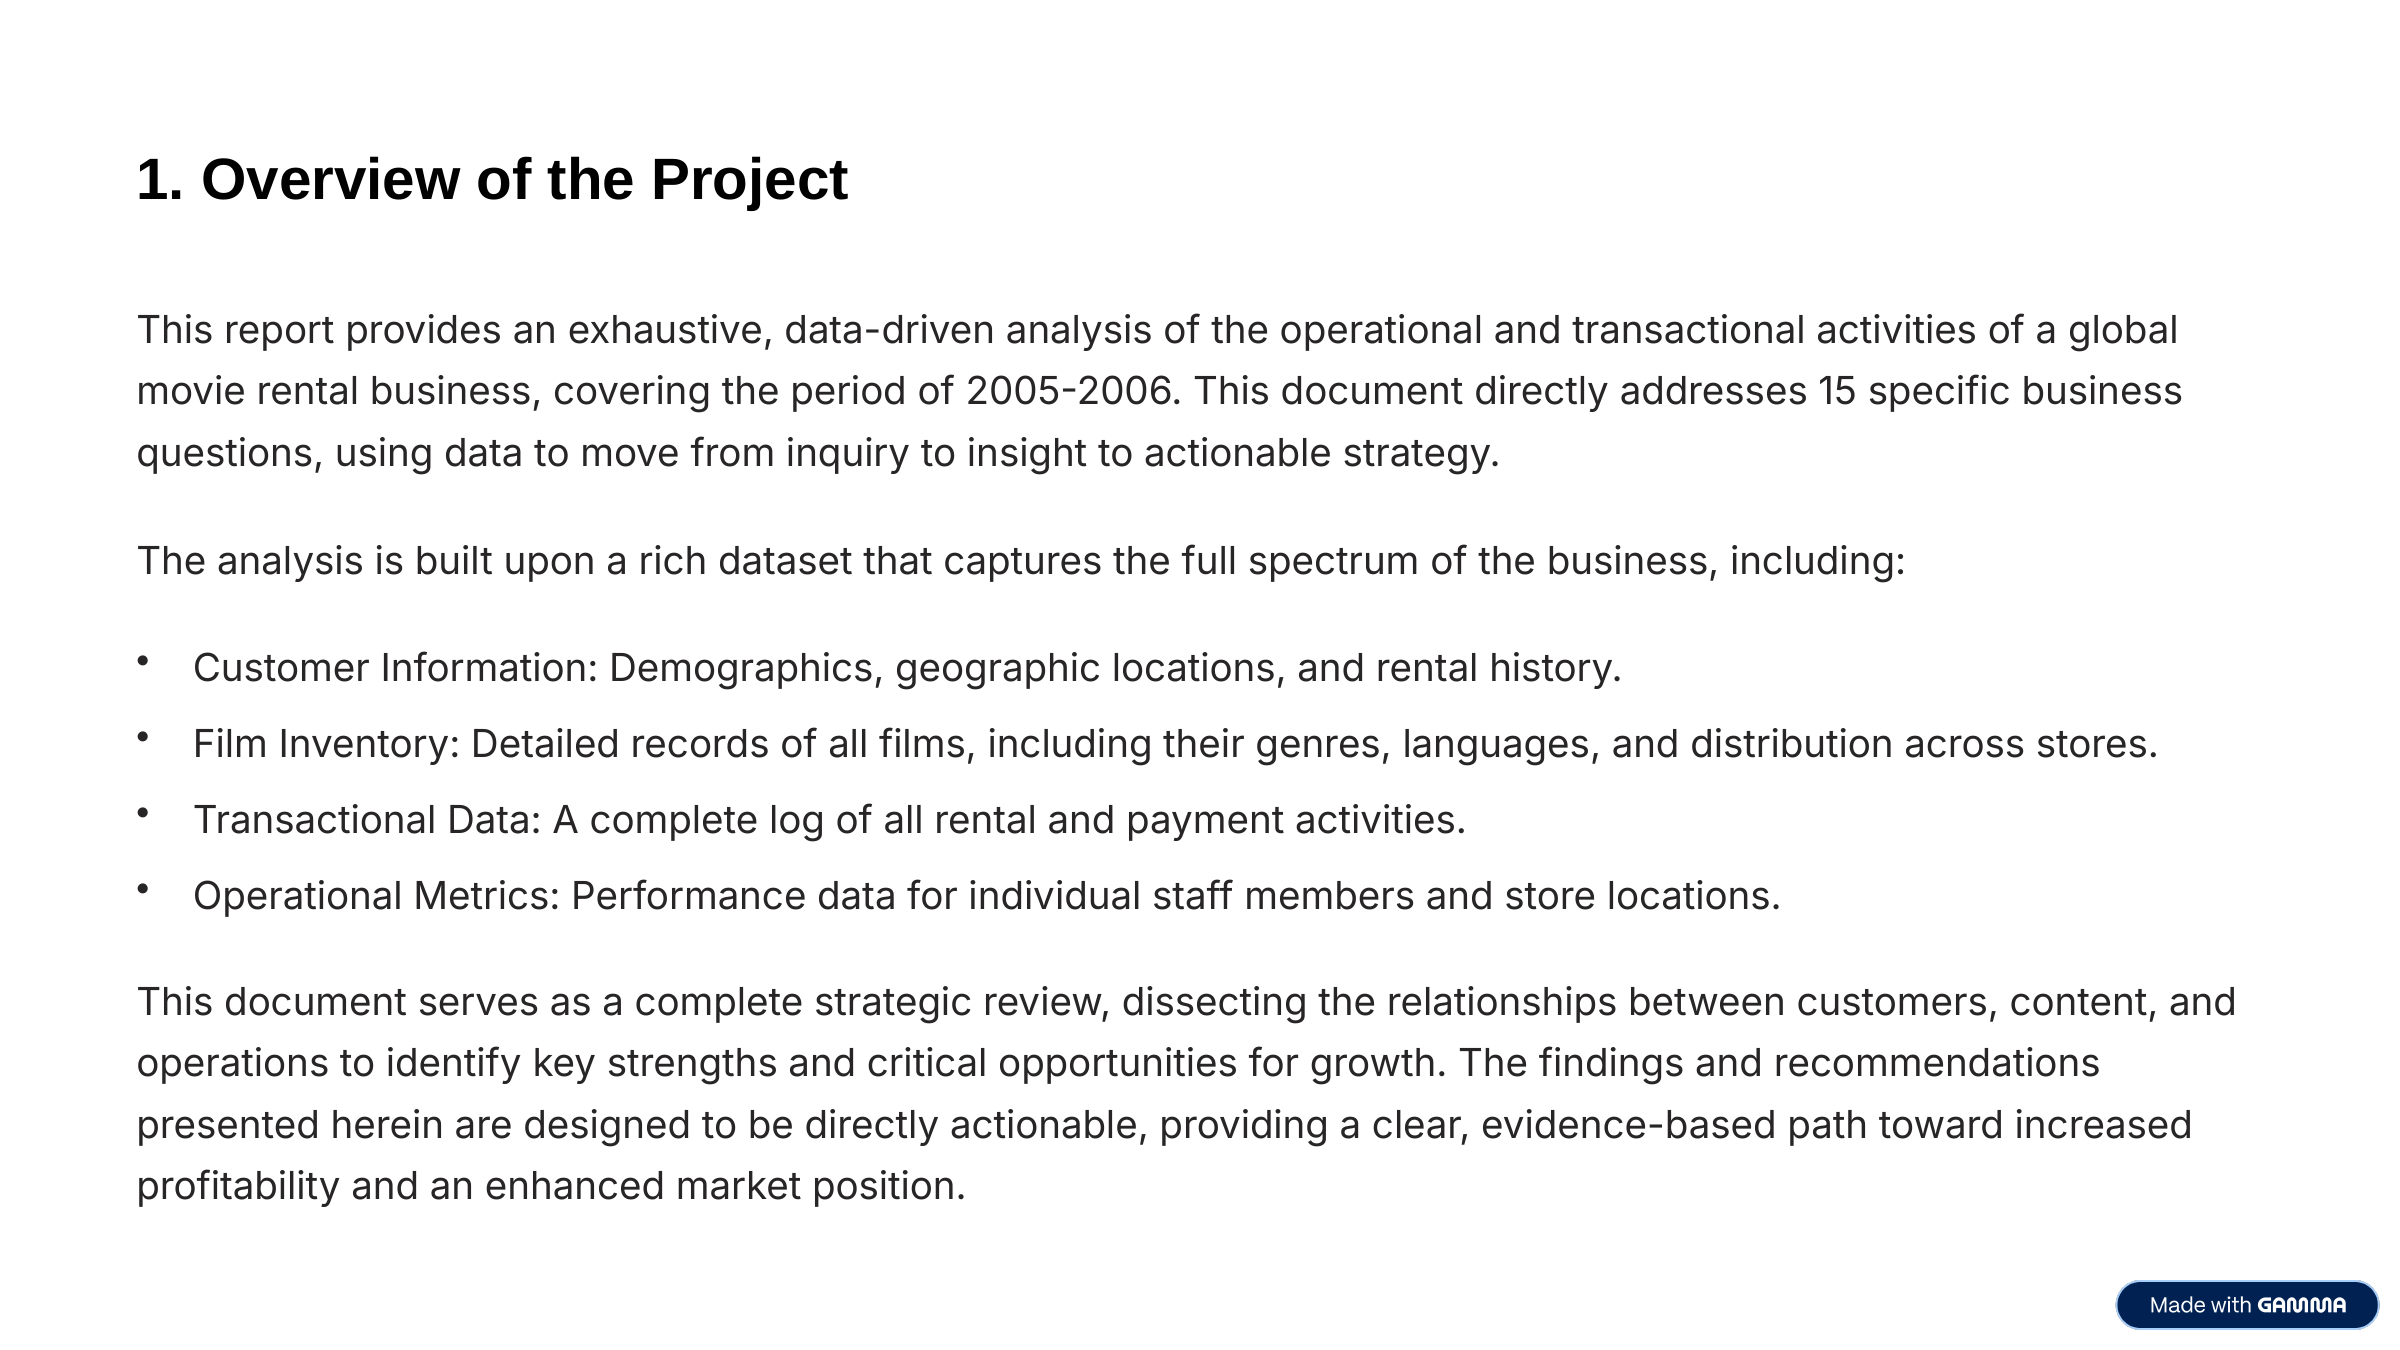

1. Overview of the Project
This report provides an exhaustive, data-driven analysis of the operational and transactional activities of a global movie rental business, covering the period of 2005-2006. This document directly addresses 15 specific business questions, using data to move from inquiry to insight to actionable strategy.
The analysis is built upon a rich dataset that captures the full spectrum of the business, including:
Customer Information: Demographics, geographic locations, and rental history.
Film Inventory: Detailed records of all films, including their genres, languages, and distribution across stores.
Transactional Data: A complete log of all rental and payment activities.
Operational Metrics: Performance data for individual staff members and store locations.
This document serves as a complete strategic review, dissecting the relationships between customers, content, and operations to identify key strengths and critical opportunities for growth. The findings and recommendations presented herein are designed to be directly actionable, providing a clear, evidence-based path toward increased profitability and an enhanced market position.